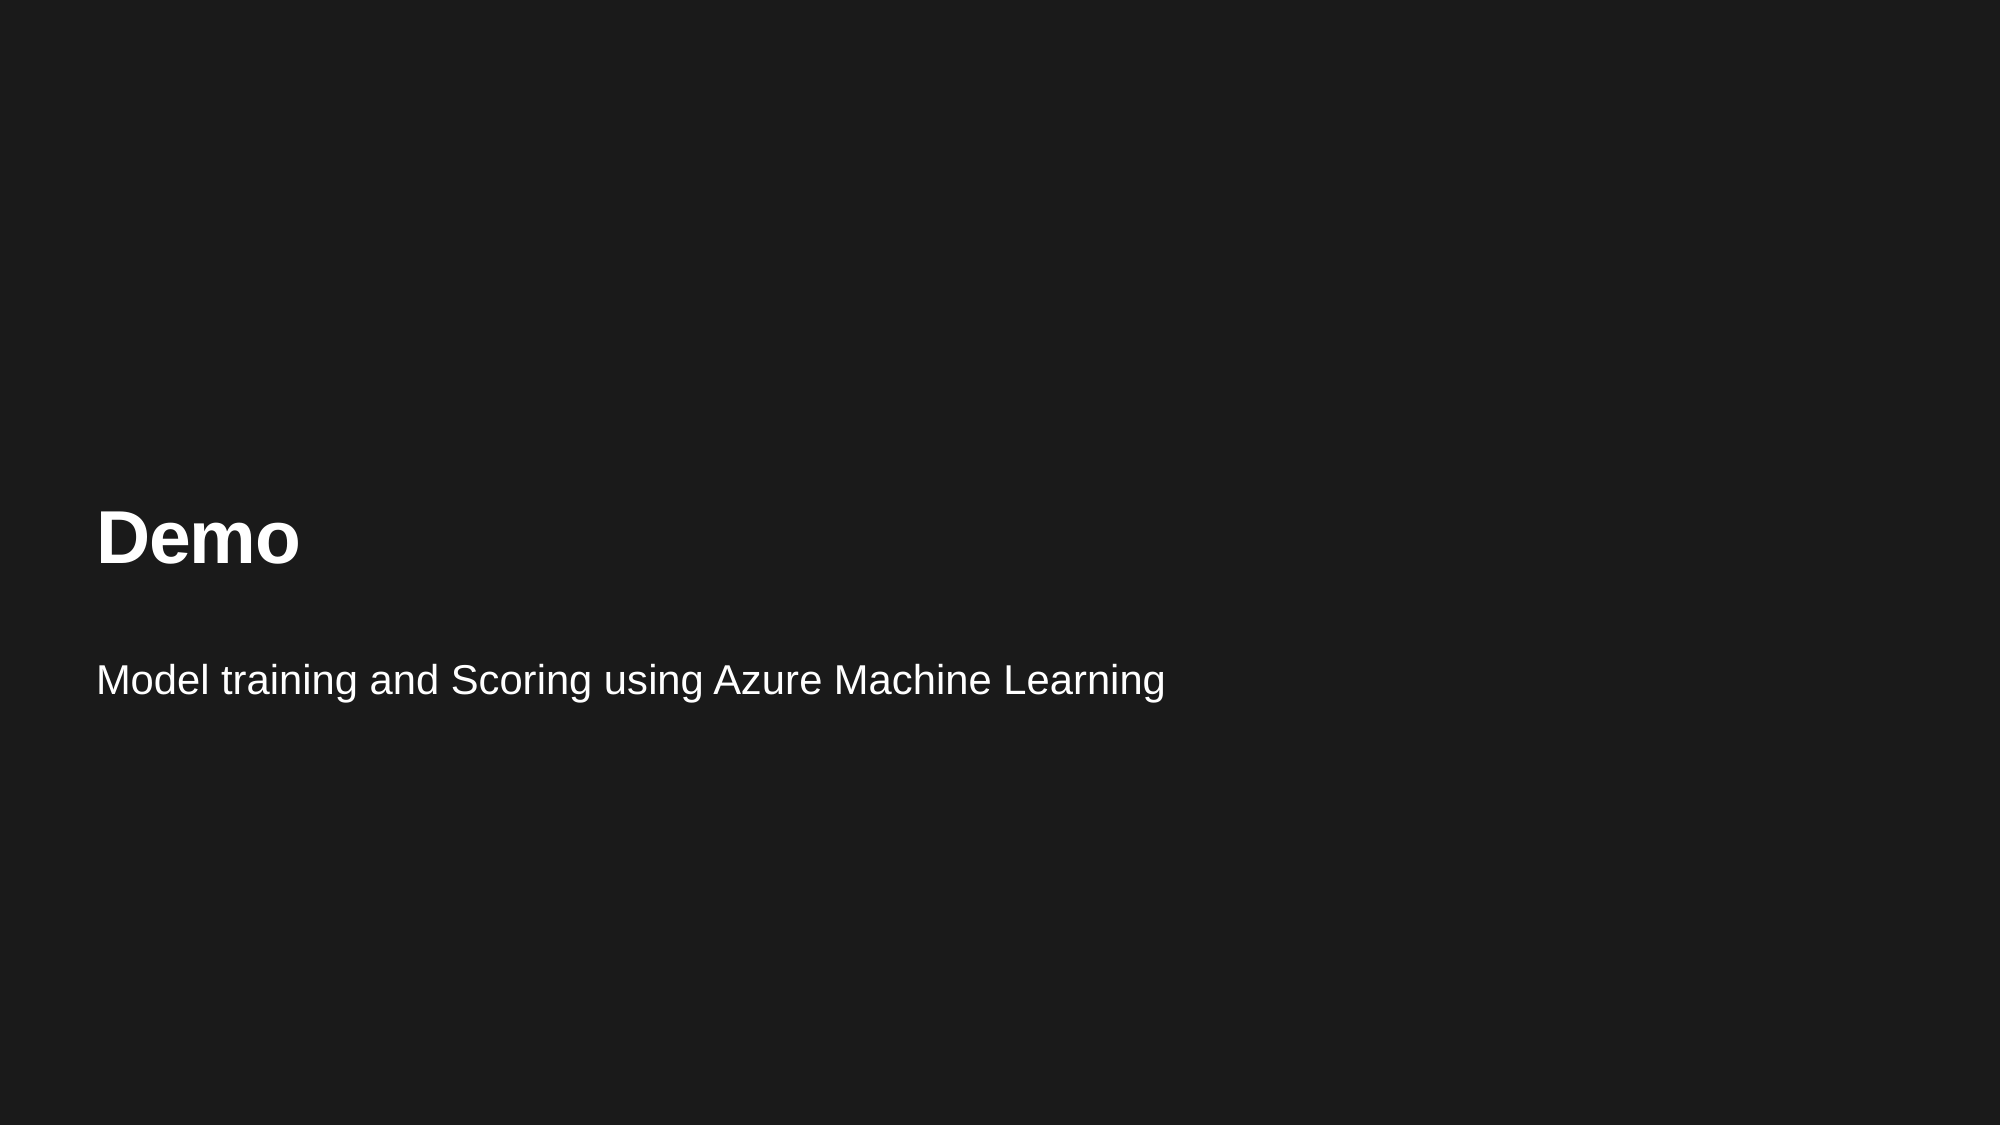

# Demo
Model training and Scoring using Azure Machine Learning